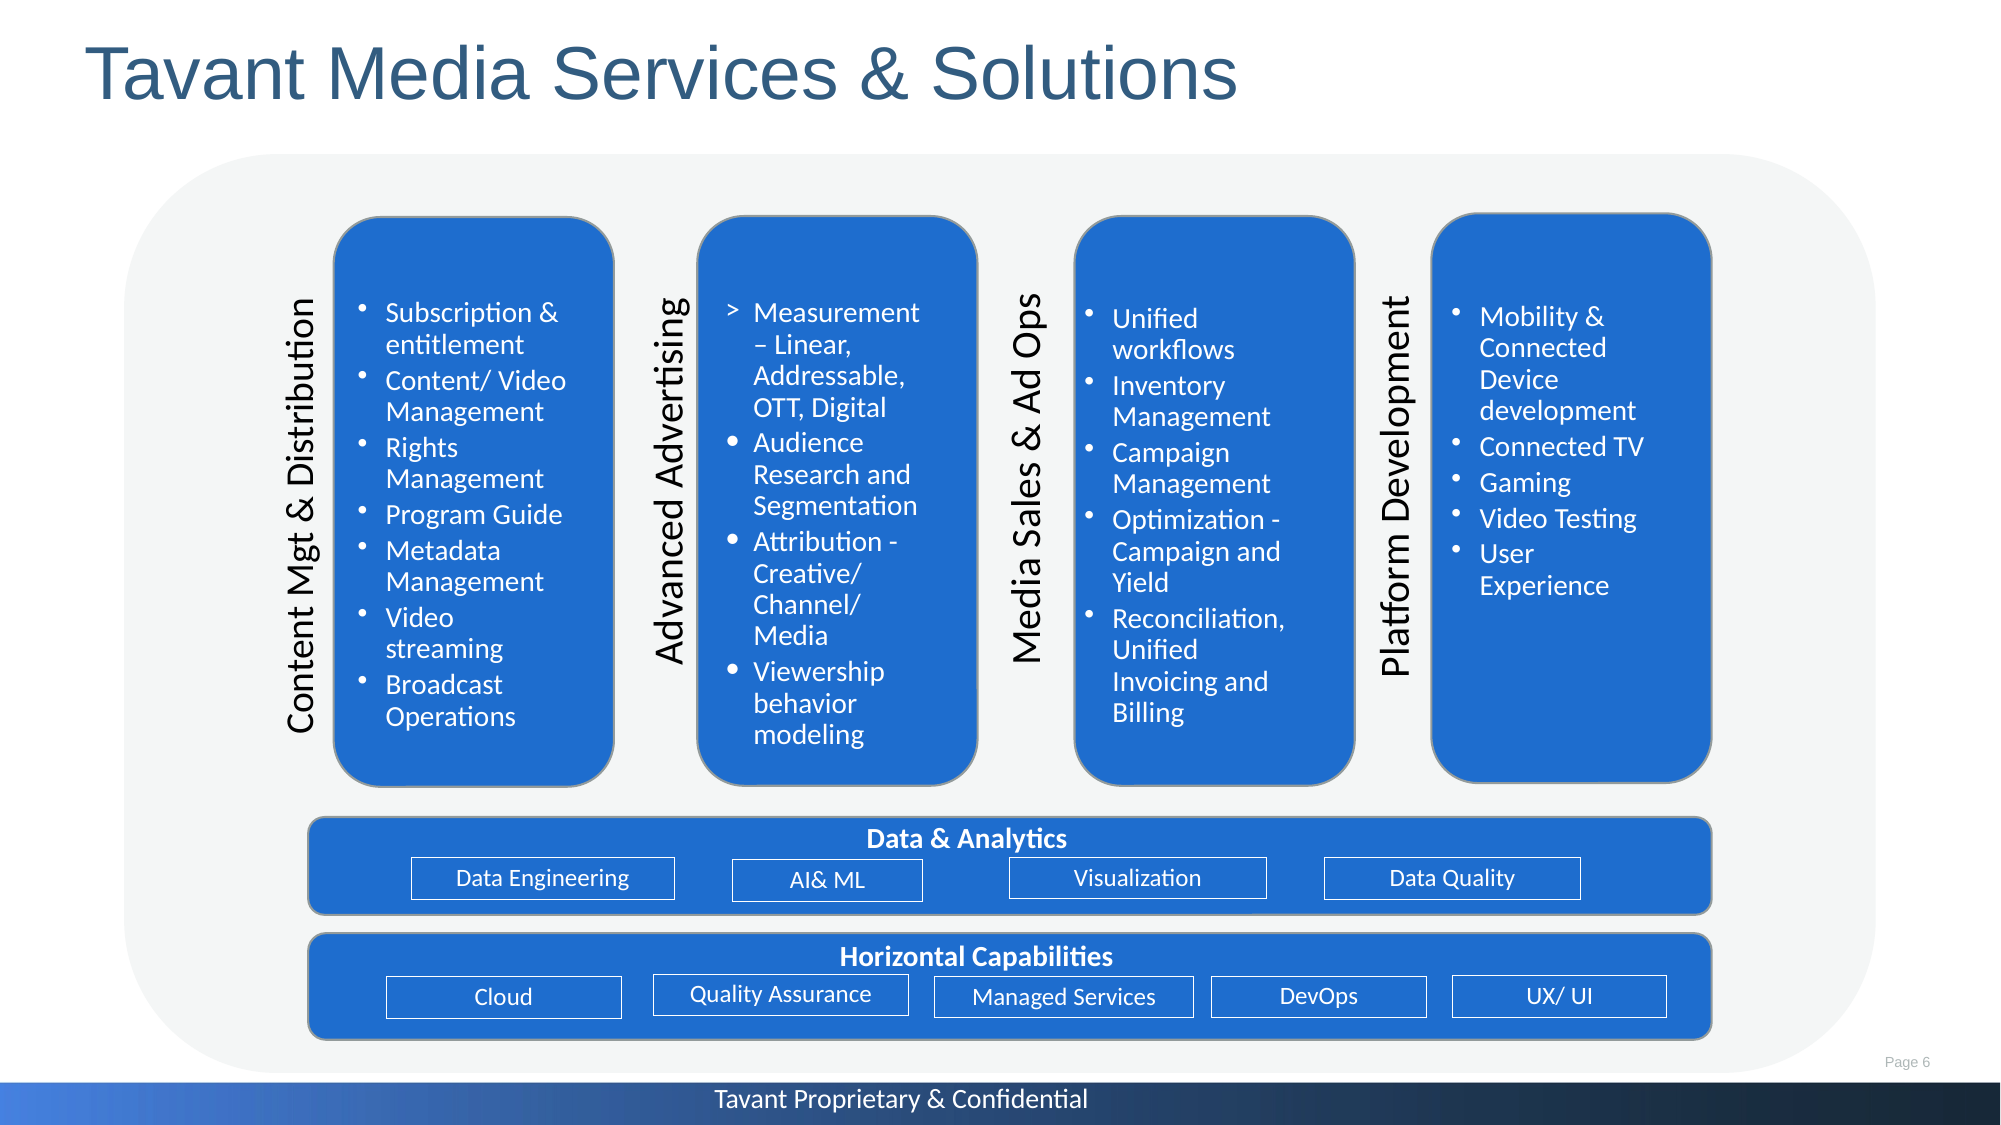

# Tavant Media Services & Solutions

Subscription &  entitlement
Content/ Video Management
Rights Management
Program Guide
Metadata Management
Video streaming
Broadcast Operations
Measurement – Linear, Addressable, OTT, Digital
Audience Research and Segmentation
Attribution - Creative/ Channel/ Media
Viewership behavior modeling
Mobility & Connected Device development
Connected TV
Gaming
Video Testing
User Experience

Unified workflows
Inventory Management
Campaign Management
Optimization - Campaign and Yield
Reconciliation, Unified Invoicing and Billing
Media Sales & Ad Ops
Platform Development
Content Mgt & Distribution
Advanced Advertising
Data & Analytics

Visualization
Data Engineering
Data Quality
AI& ML
Horizontal Capabilities

Quality Assurance
UX/ UI
DevOps
Managed Services
Cloud
Tavant Proprietary & Confidential
Tavant Proprietary & Confidential